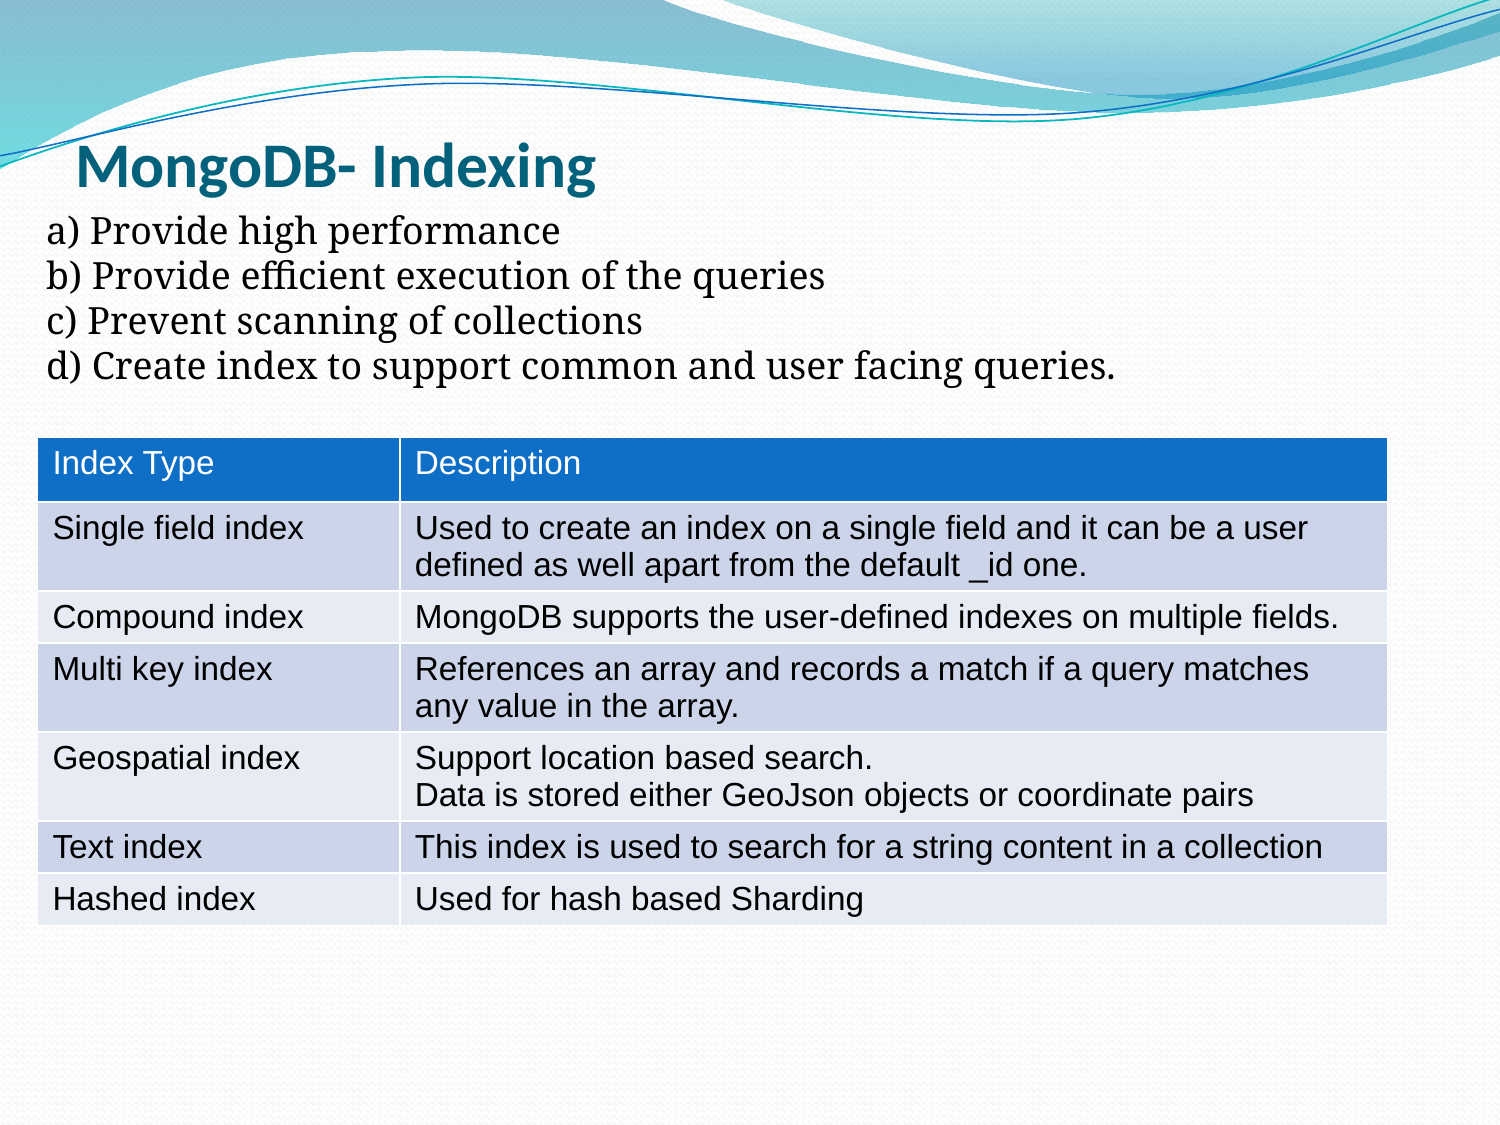

# MongoDB- Indexing
a) Provide high performance
b) Provide efficient execution of the queries
c) Prevent scanning of collections
d) Create index to support common and user facing queries.
| Index Type | Description |
| --- | --- |
| Single field index | Used to create an index on a single field and it can be a user defined as well apart from the default \_id one. |
| Compound index | MongoDB supports the user-defined indexes on multiple fields. |
| Multi key index | References an array and records a match if a query matches any value in the array. |
| Geospatial index | Support location based search. Data is stored either GeoJson objects or coordinate pairs |
| Text index | This index is used to search for a string content in a collection |
| Hashed index | Used for hash based Sharding |